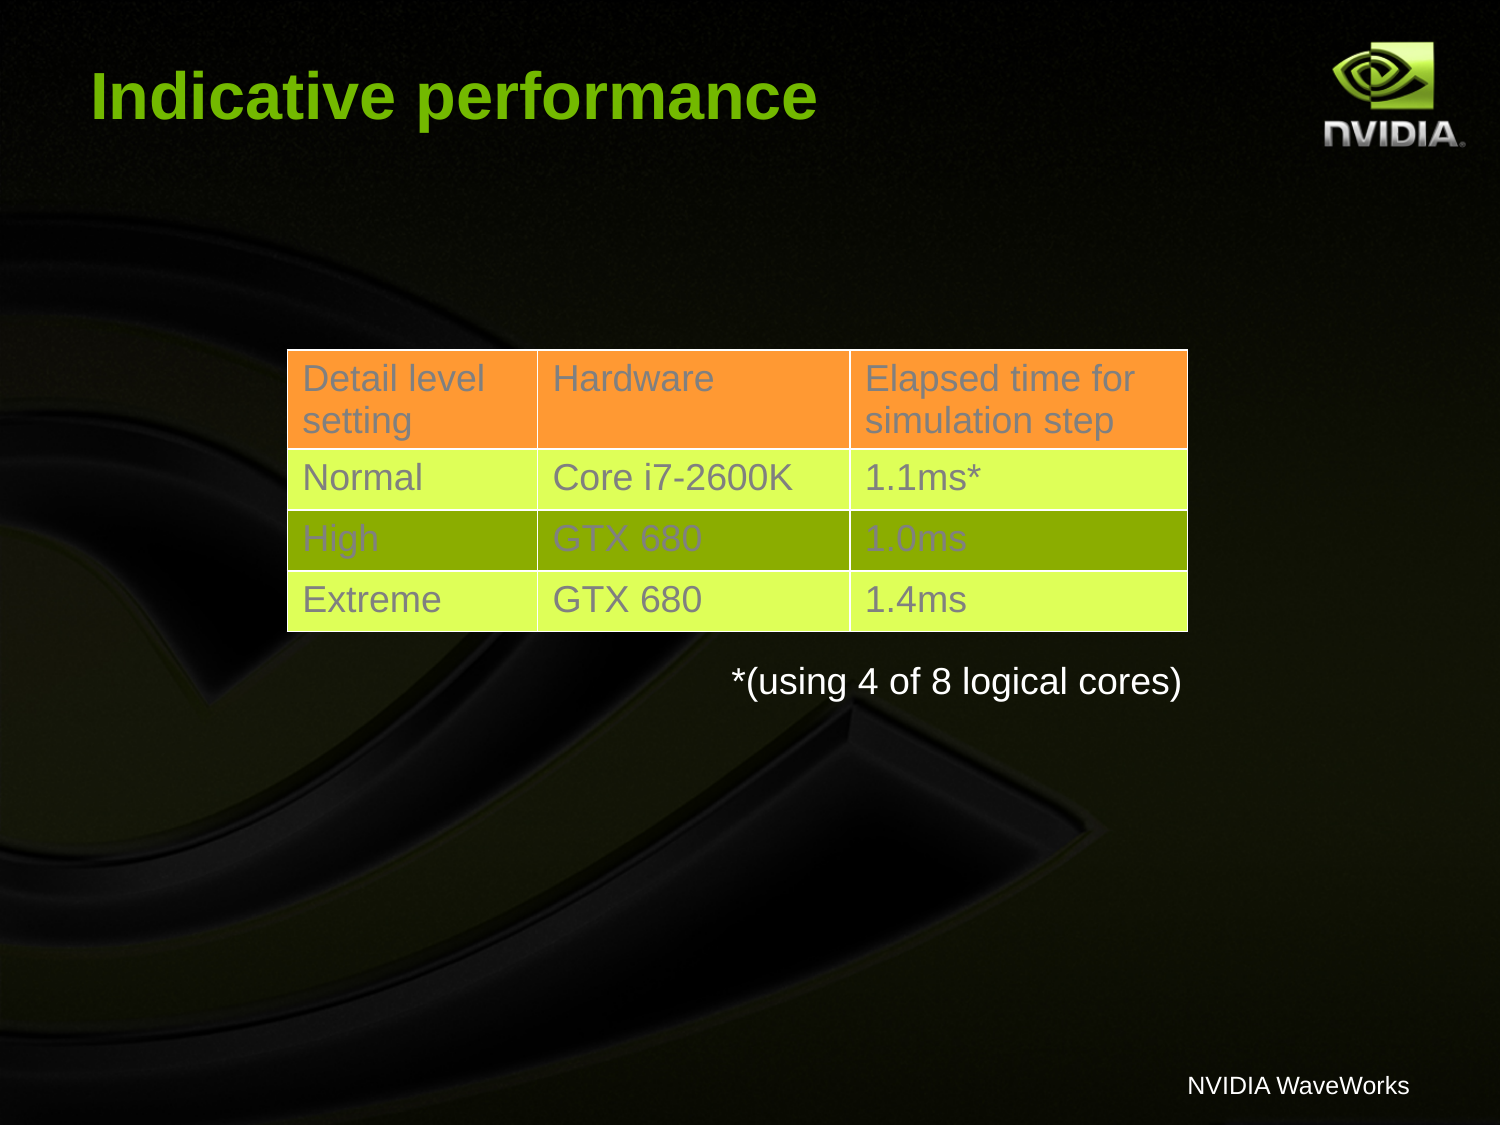

# Indicative performance
| Detail level setting | Hardware | Elapsed time for simulation step |
| --- | --- | --- |
| Normal | Core i7-2600K | 1.1ms\* |
| High | GTX 680 | 1.0ms |
| Extreme | GTX 680 | 1.4ms |
*(using 4 of 8 logical cores)